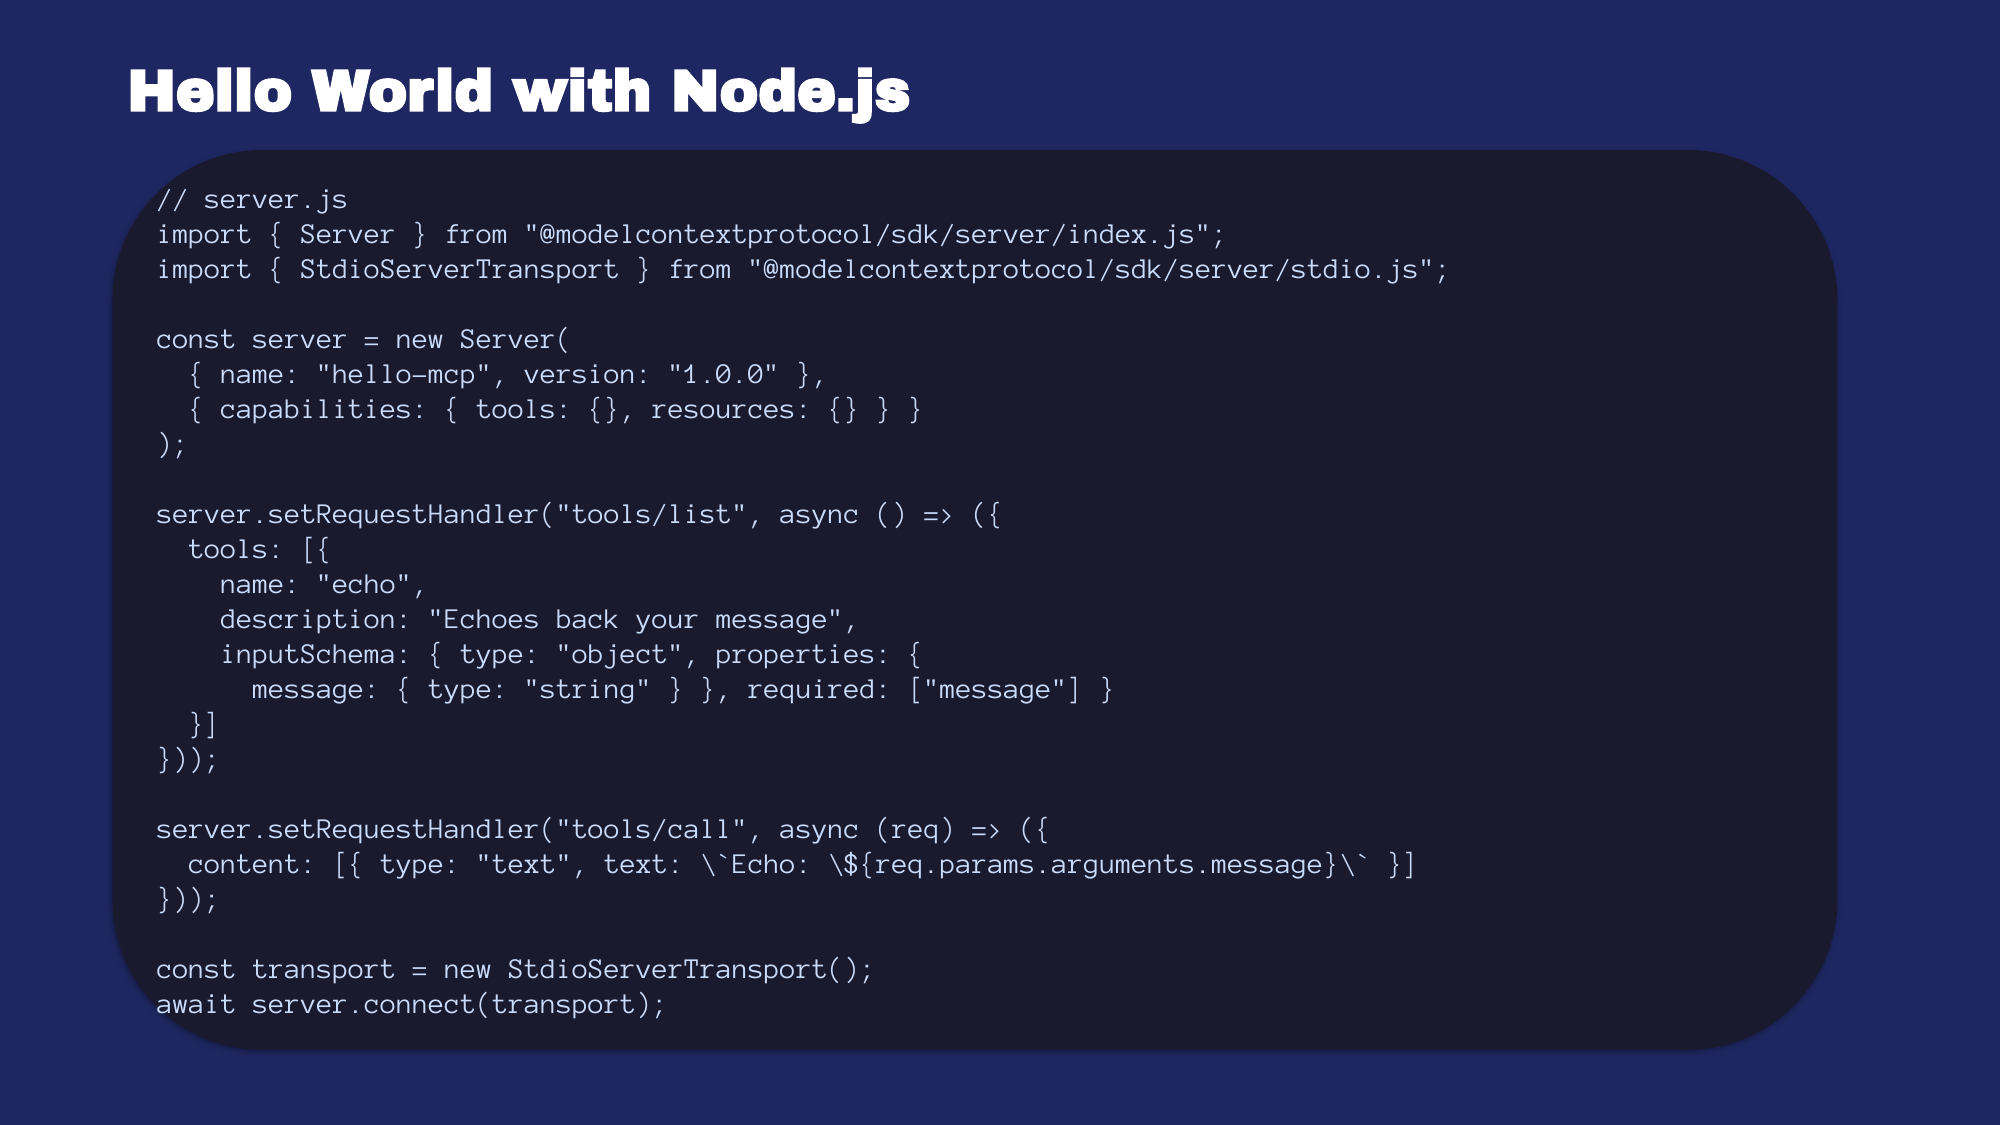

Hello World with Node.js

// server.js
import { Server } from "@modelcontextprotocol/sdk/server/index.js";
import { StdioServerTransport } from "@modelcontextprotocol/sdk/server/stdio.js";
const server = new Server(
  { name: "hello-mcp", version: "1.0.0" },
  { capabilities: { tools: {}, resources: {} } }
);
server.setRequestHandler("tools/list", async () => ({
  tools: [{
    name: "echo",
    description: "Echoes back your message",
    inputSchema: { type: "object", properties: {
      message: { type: "string" } }, required: ["message"] }
  }]
}));
server.setRequestHandler("tools/call", async (req) => ({
  content: [{ type: "text", text: \`Echo: \${req.params.arguments.message}\` }]
}));
const transport = new StdioServerTransport();
await server.connect(transport);